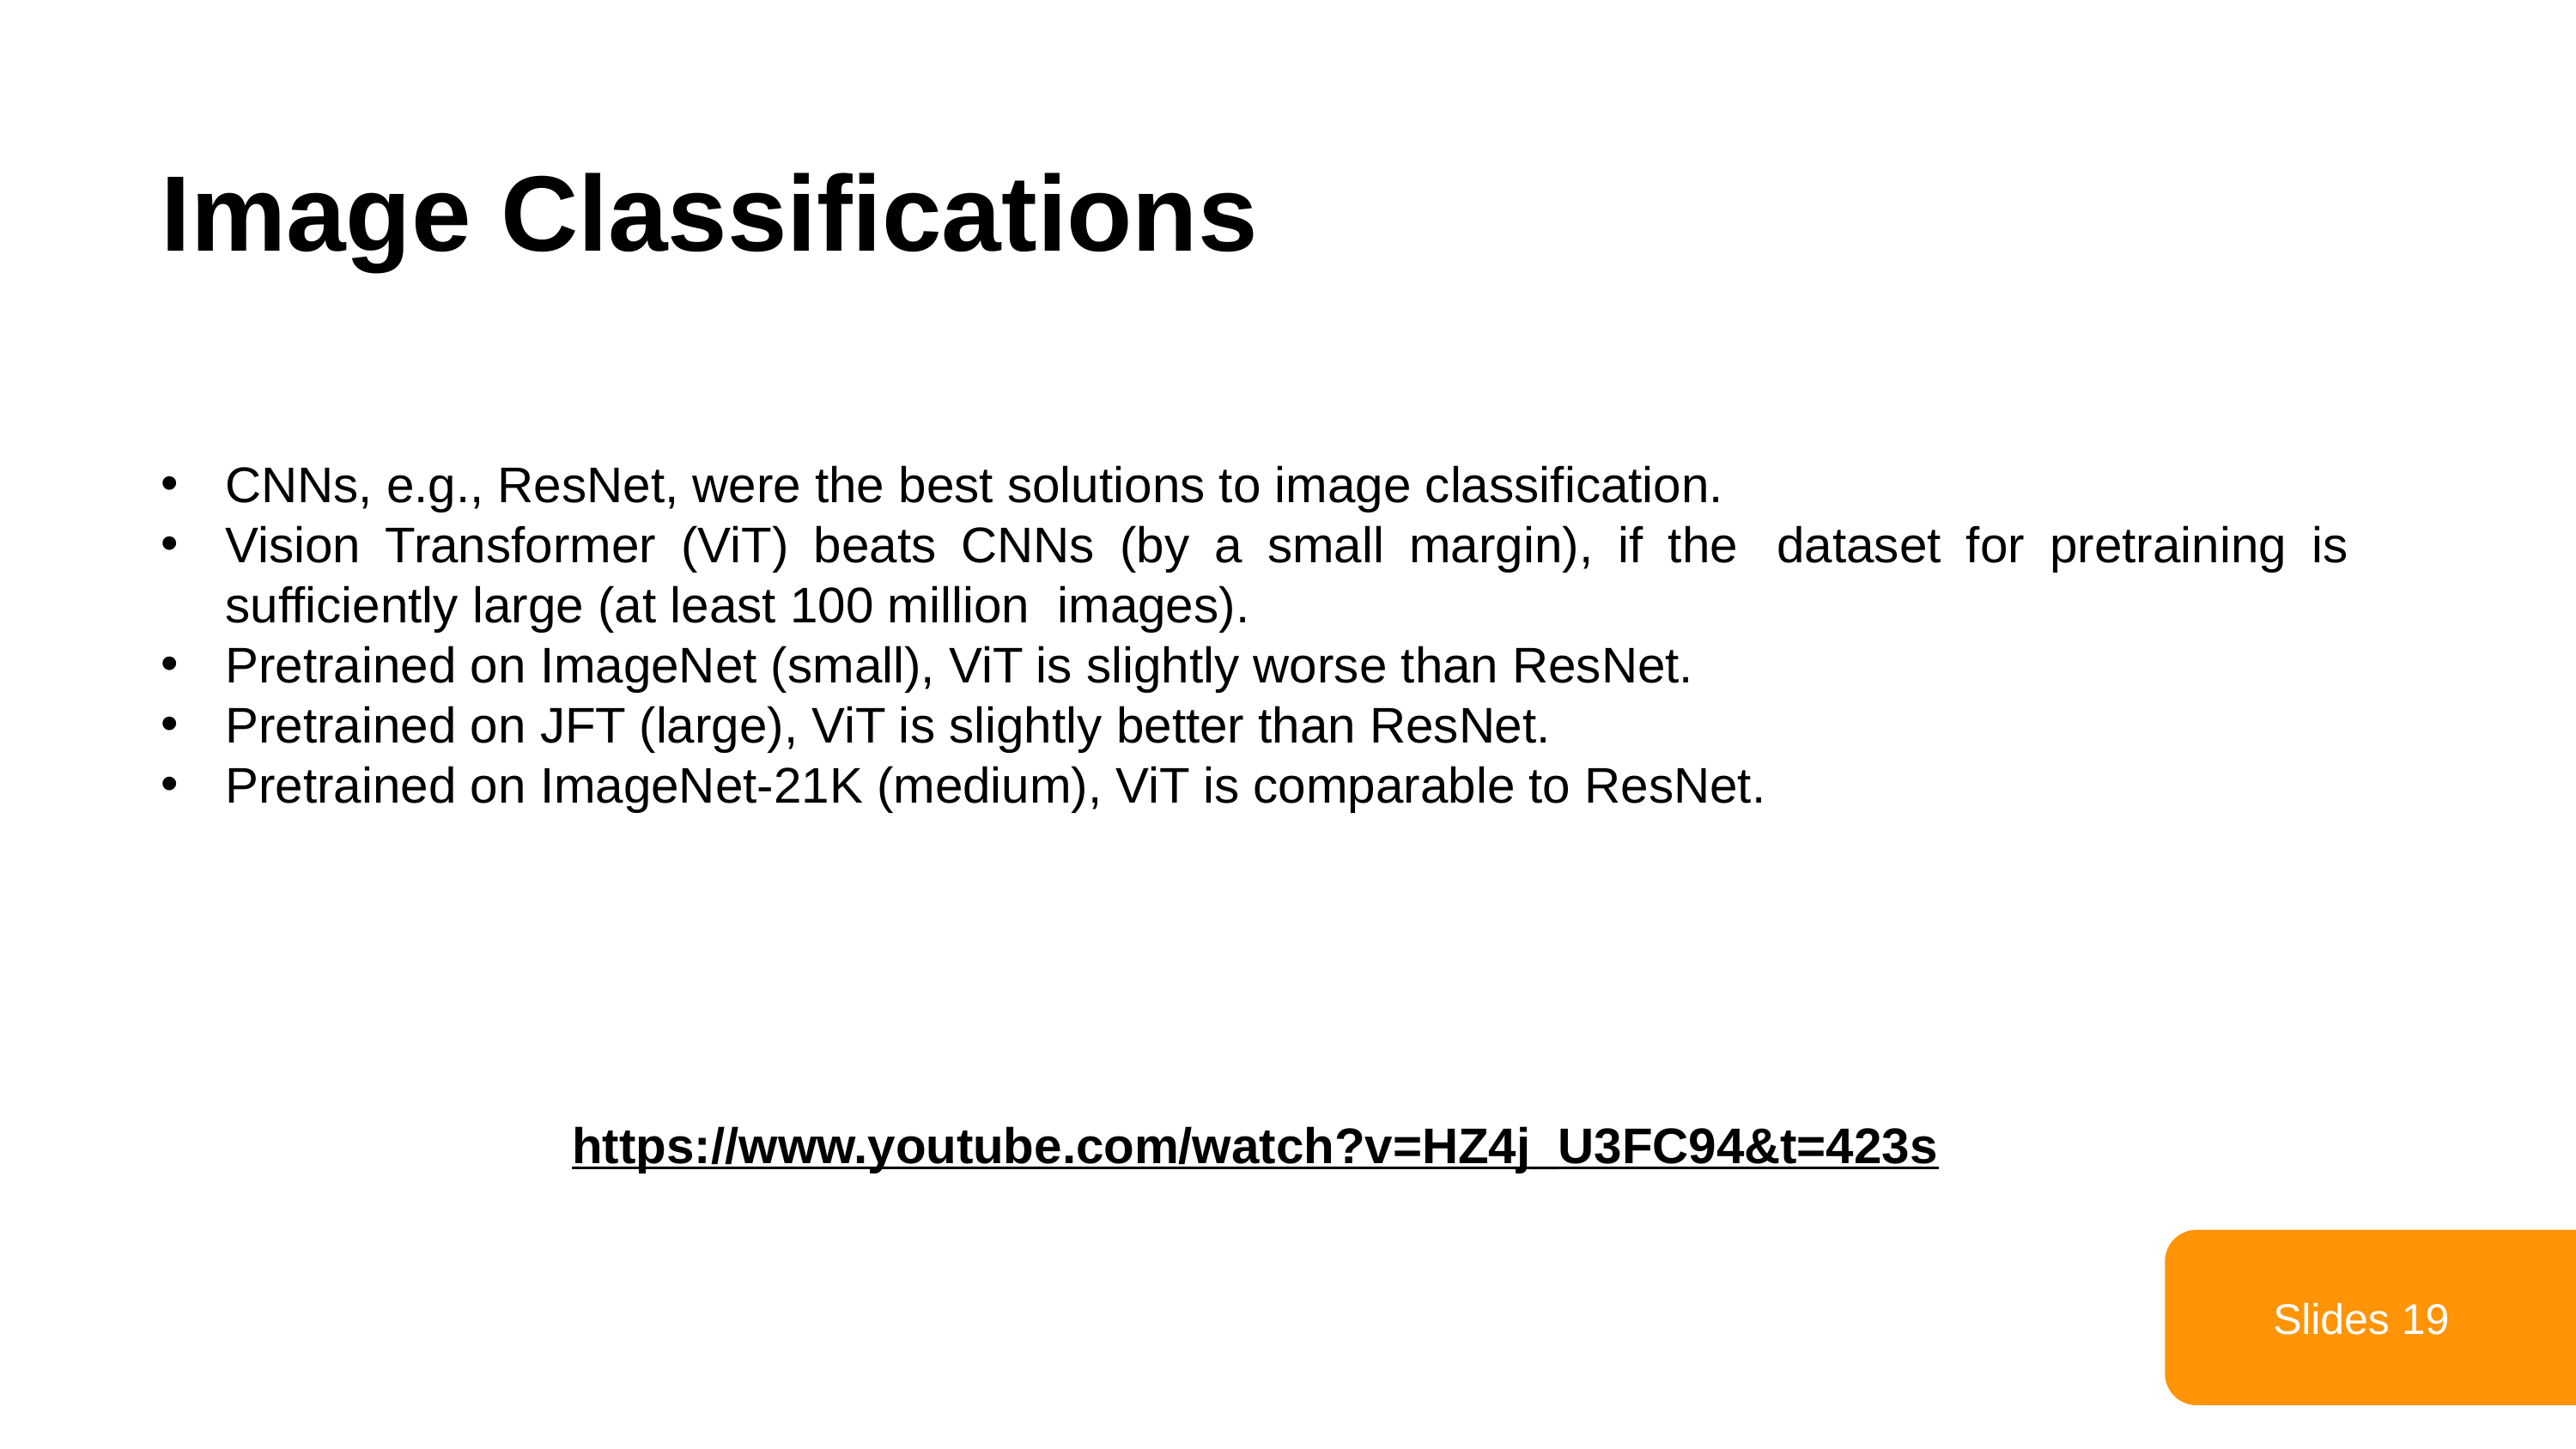

Image Classifications
CNNs, e.g., ResNet, were the best solutions to image classification.
Vision Transformer (ViT) beats CNNs (by a small margin), if the  dataset for pretraining is sufficiently large (at least 100 million  images).
Pretrained on ImageNet (small), ViT is slightly worse than ResNet.
Pretrained on JFT (large), ViT is slightly better than ResNet.
Pretrained on ImageNet-21K (medium), ViT is comparable to ResNet.

https://www.youtube.com/watch?v=HZ4j_U3FC94&t=423s

Slides 19